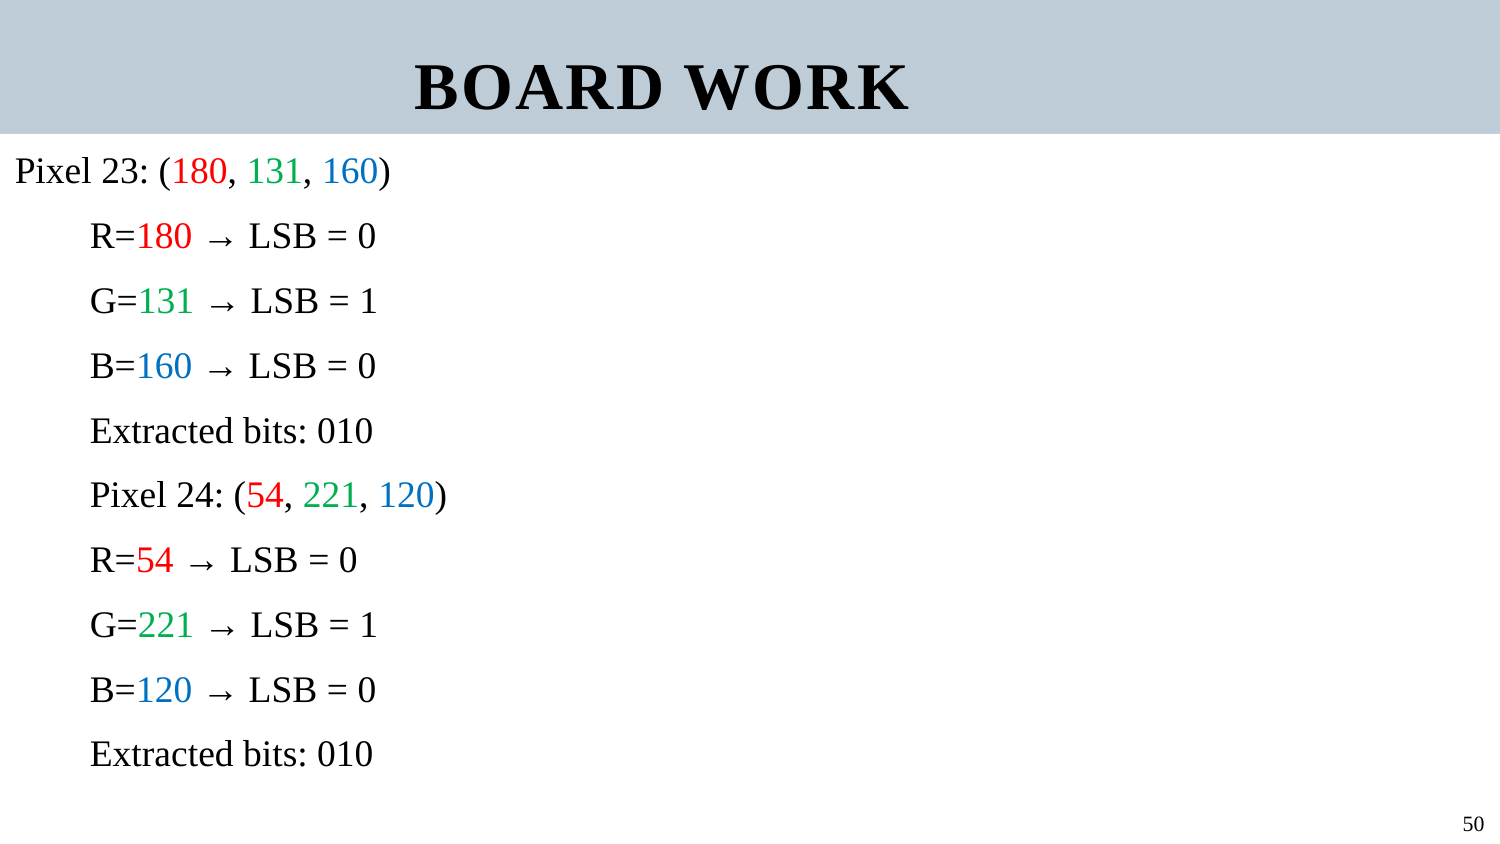

BOARD WORK
Pixel 23: (180, 131, 160)
R=180 → LSB = 0
G=131 → LSB = 1
B=160 → LSB = 0
Extracted bits: 010
Pixel 24: (54, 221, 120)
R=54 → LSB = 0
G=221 → LSB = 1
B=120 → LSB = 0
Extracted bits: 010

50